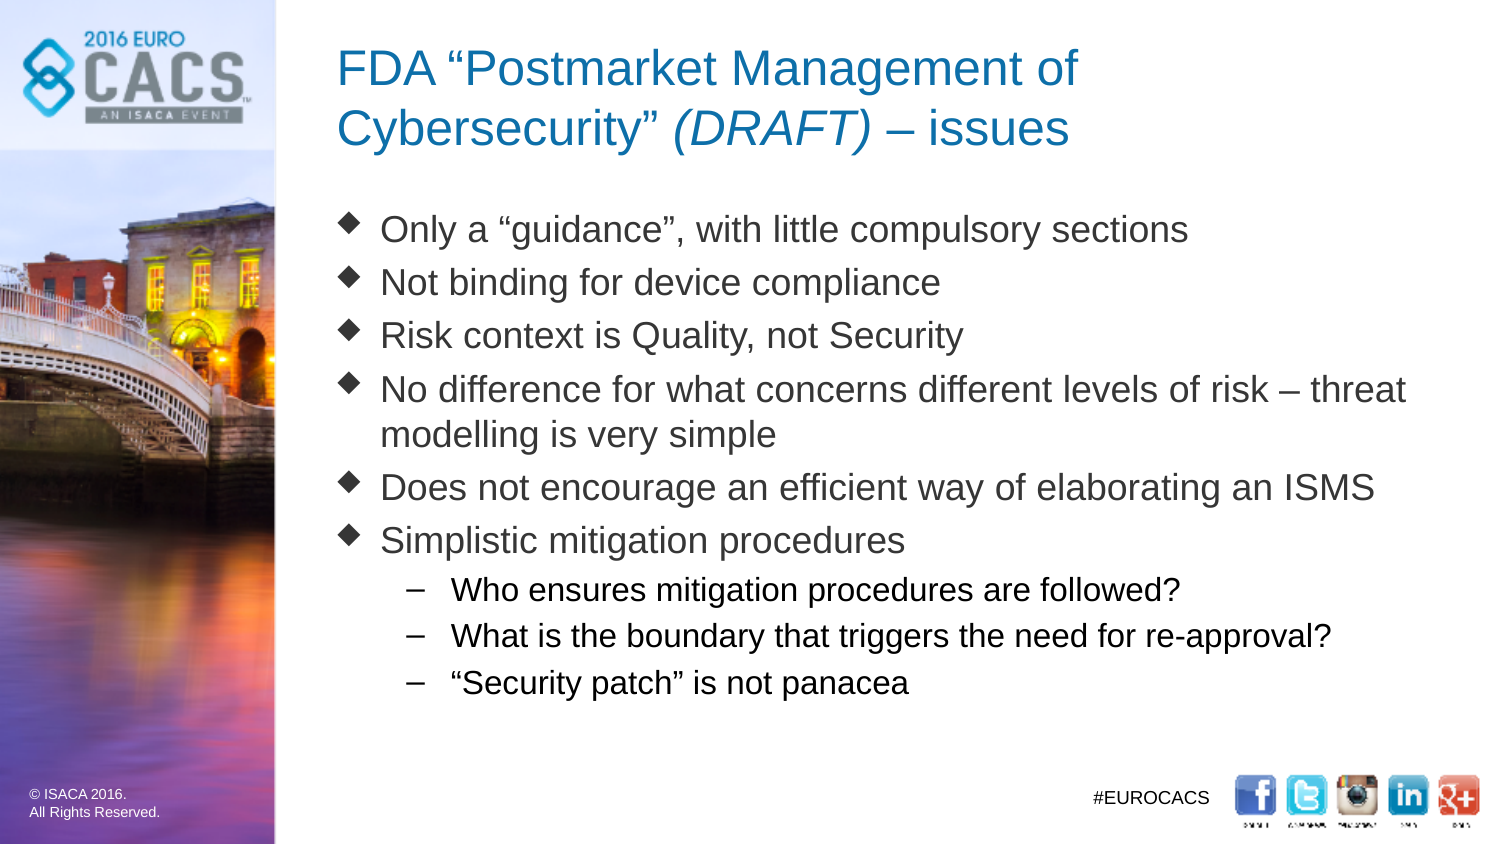

# FDA “Postmarket Management of Cybersecurity” (DRAFT) – issues
Only a “guidance”, with little compulsory sections
Not binding for device compliance
Risk context is Quality, not Security
No difference for what concerns different levels of risk – threat modelling is very simple
Does not encourage an efficient way of elaborating an ISMS
Simplistic mitigation procedures
Who ensures mitigation procedures are followed?
What is the boundary that triggers the need for re-approval?
“Security patch” is not panacea